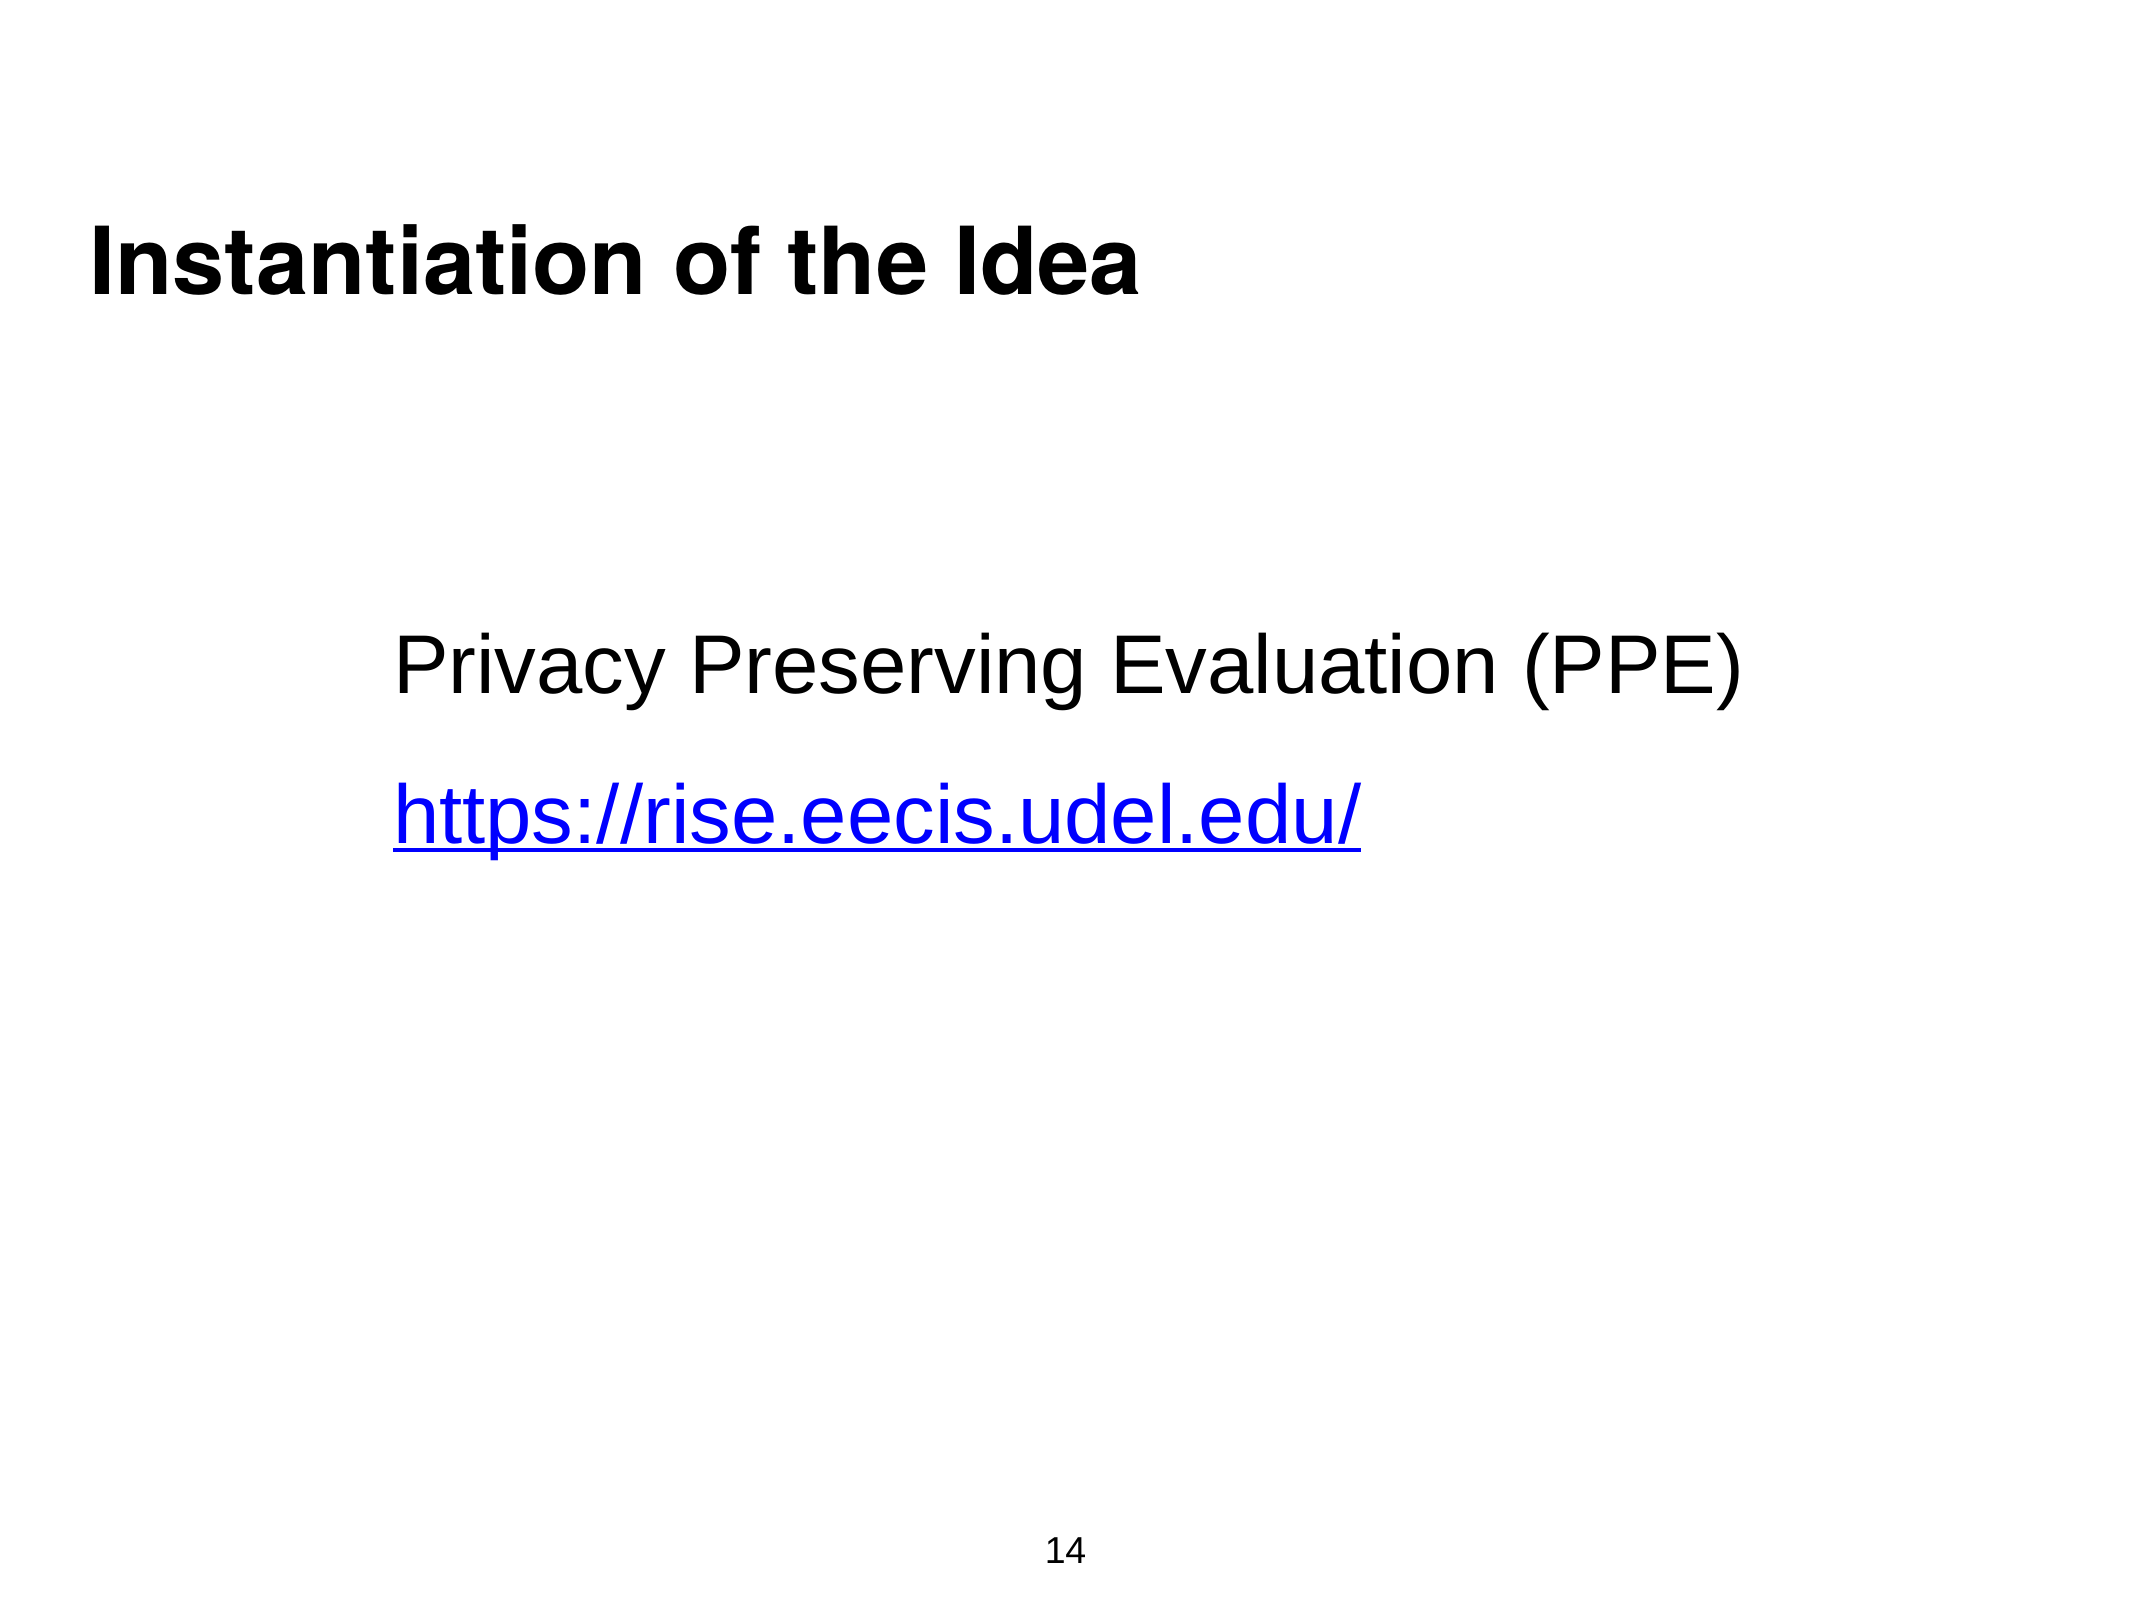

# Instantiation of the Idea
Privacy Preserving Evaluation (PPE)
https://rise.eecis.udel.edu/
14